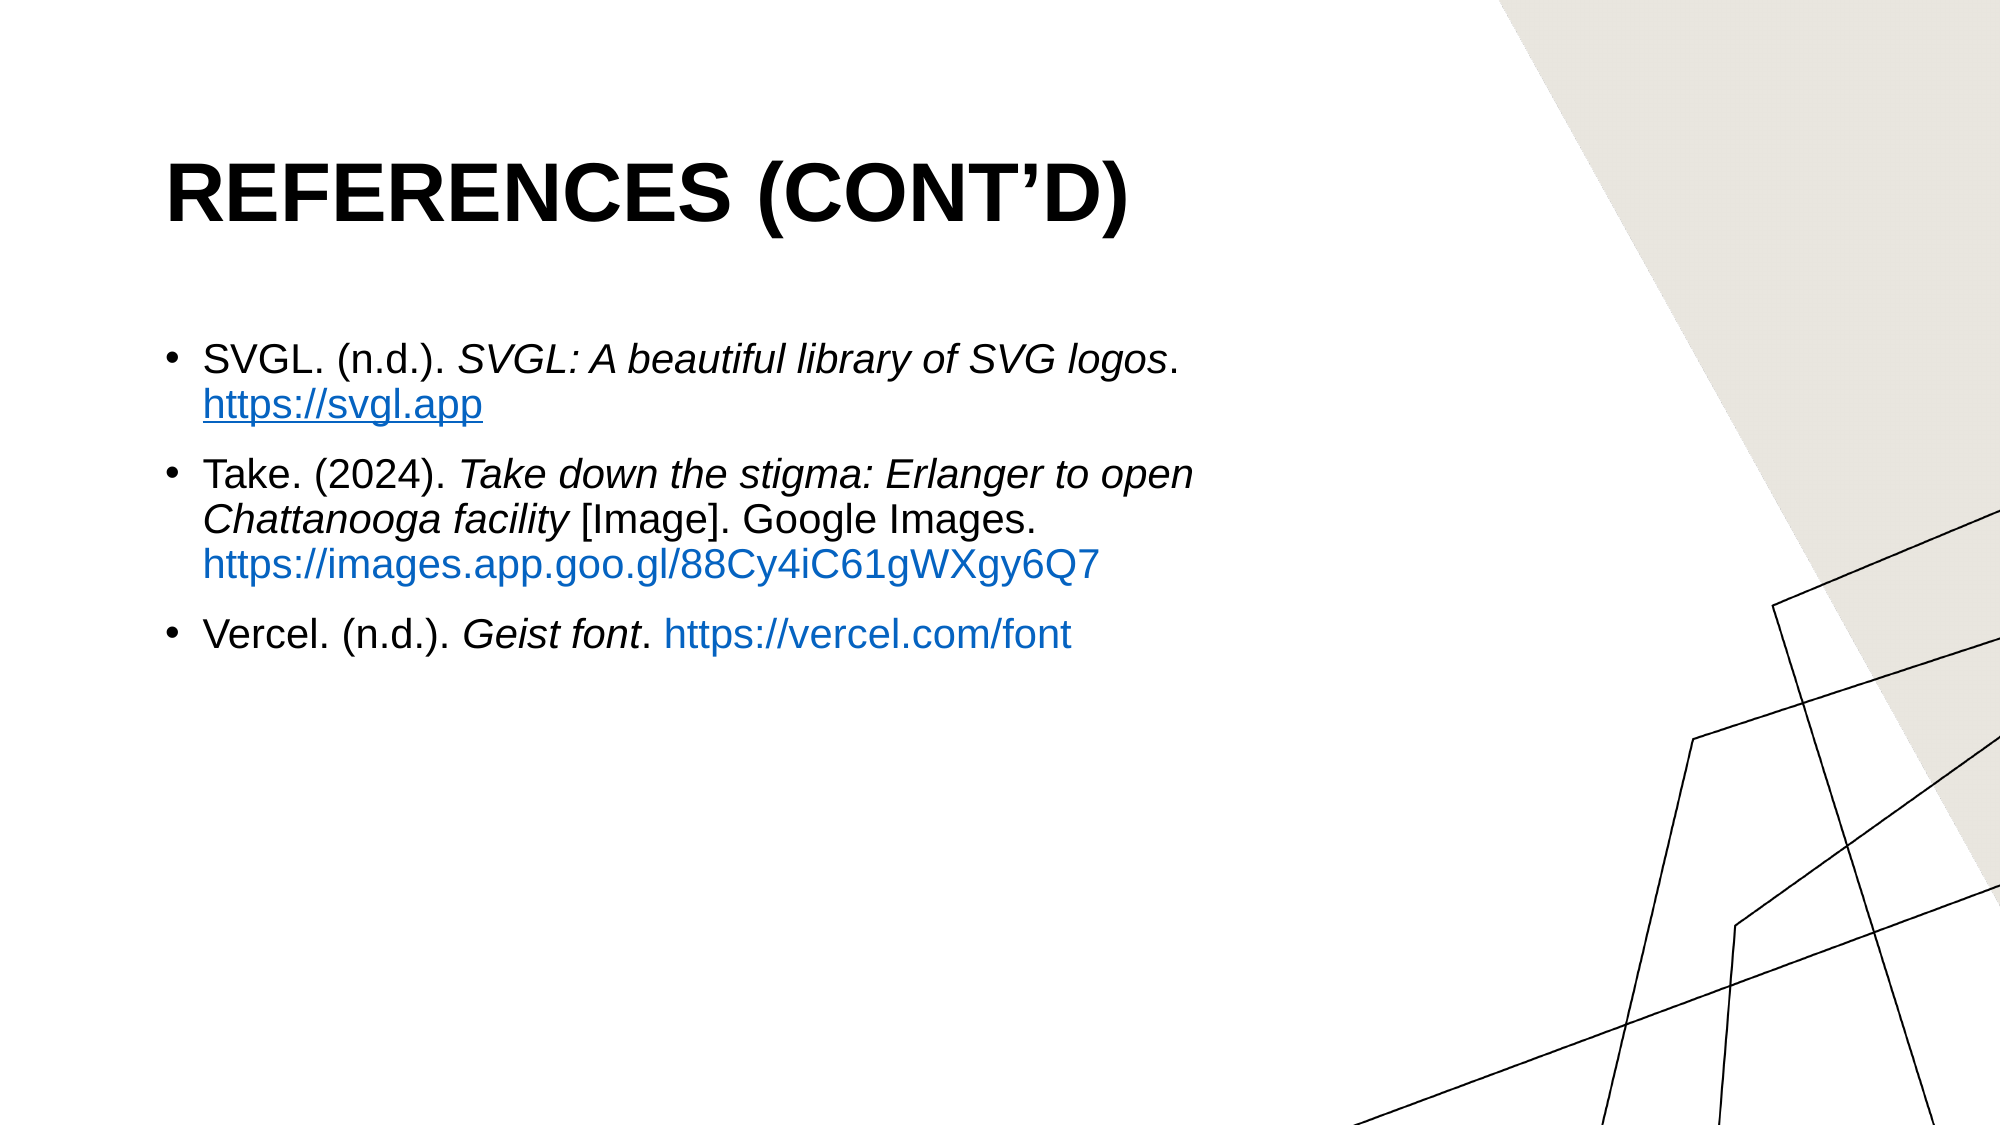

# References (cont’d)
SVGL. (n.d.). SVGL: A beautiful library of SVG logos. https://svgl.app
Take. (2024). Take down the stigma: Erlanger to open Chattanooga facility [Image]. Google Images. https://images.app.goo.gl/88Cy4iC61gWXgy6Q7
Vercel. (n.d.). Geist font. https://vercel.com/font